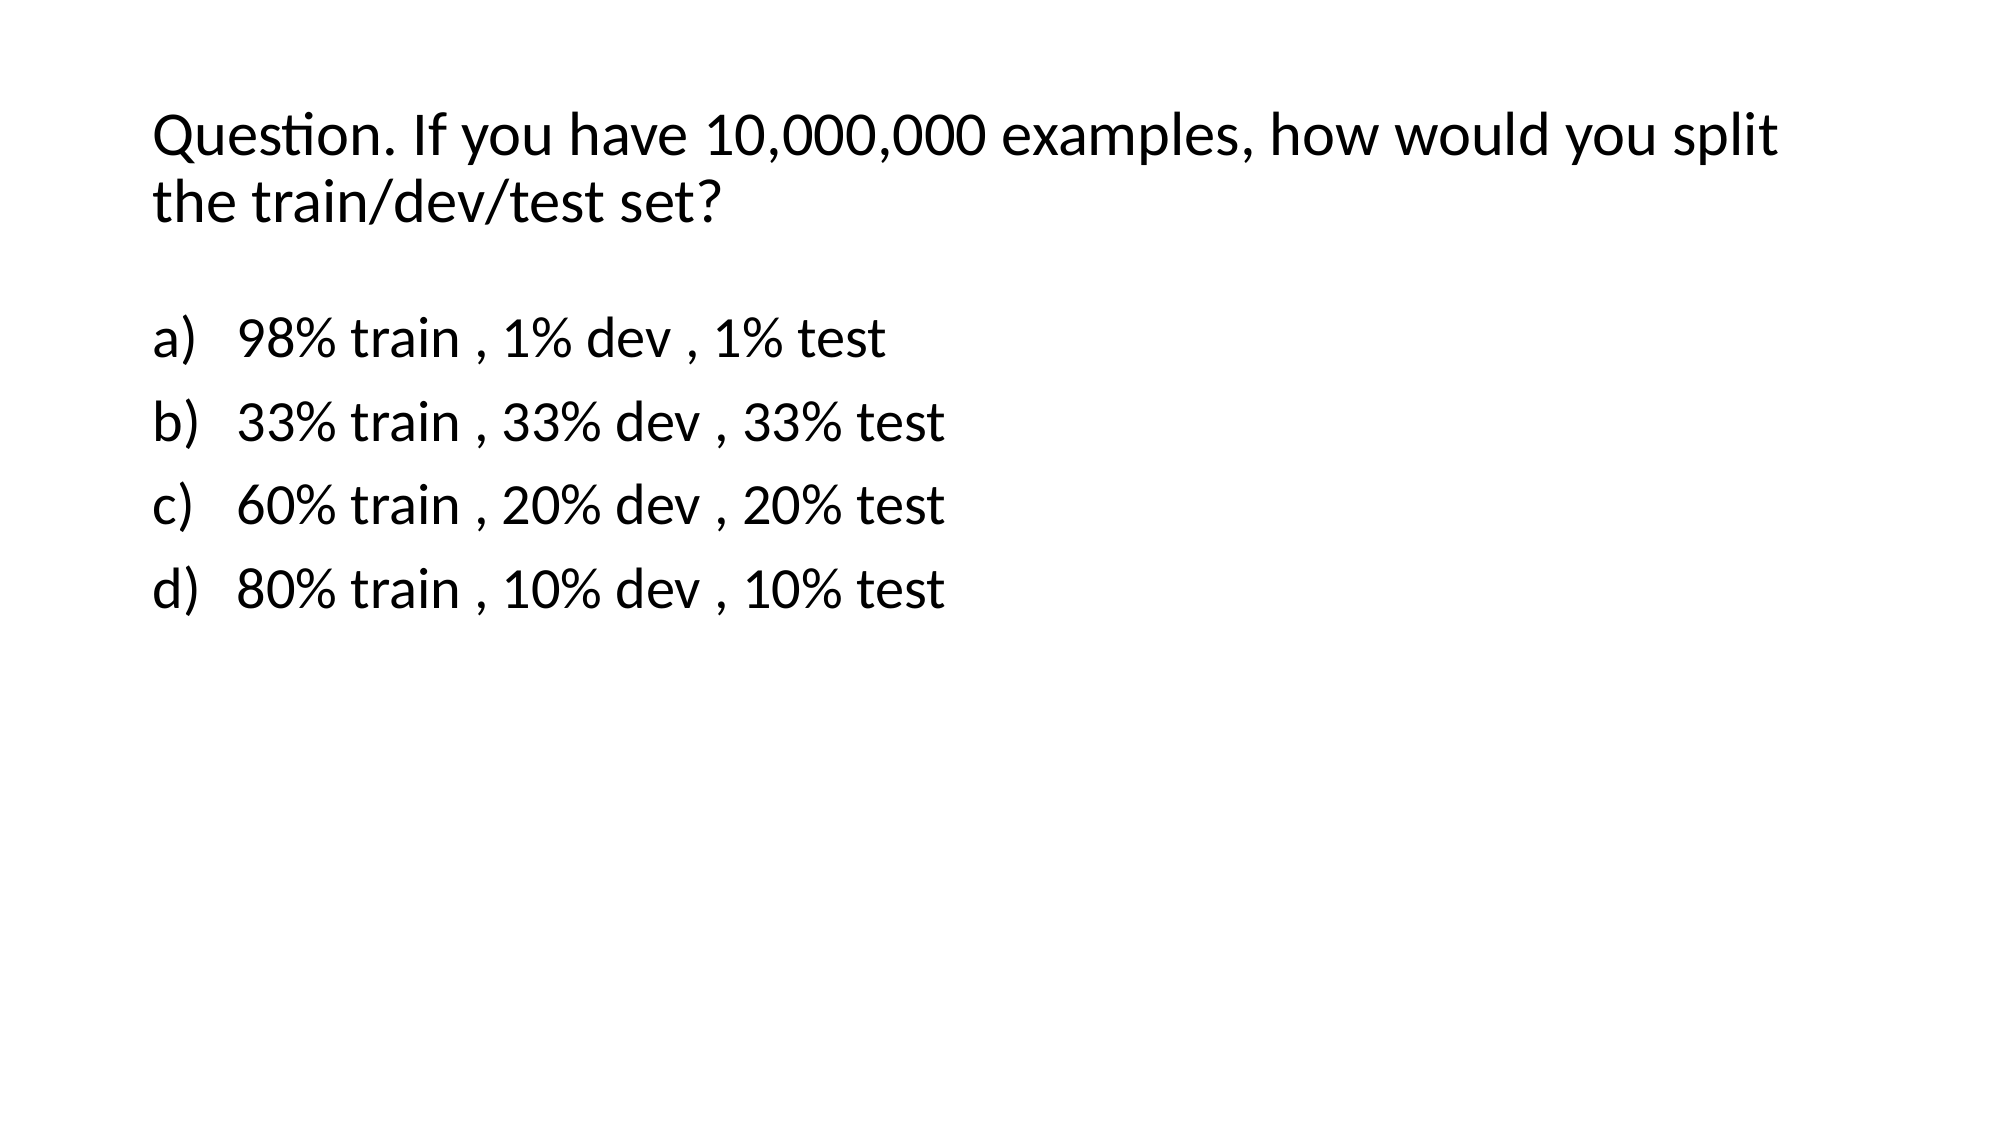

# Question. If you have 10,000,000 examples, how would you split the train/dev/test set?
98% train , 1% dev , 1% test
33% train , 33% dev , 33% test
60% train , 20% dev , 20% test
80% train , 10% dev , 10% test